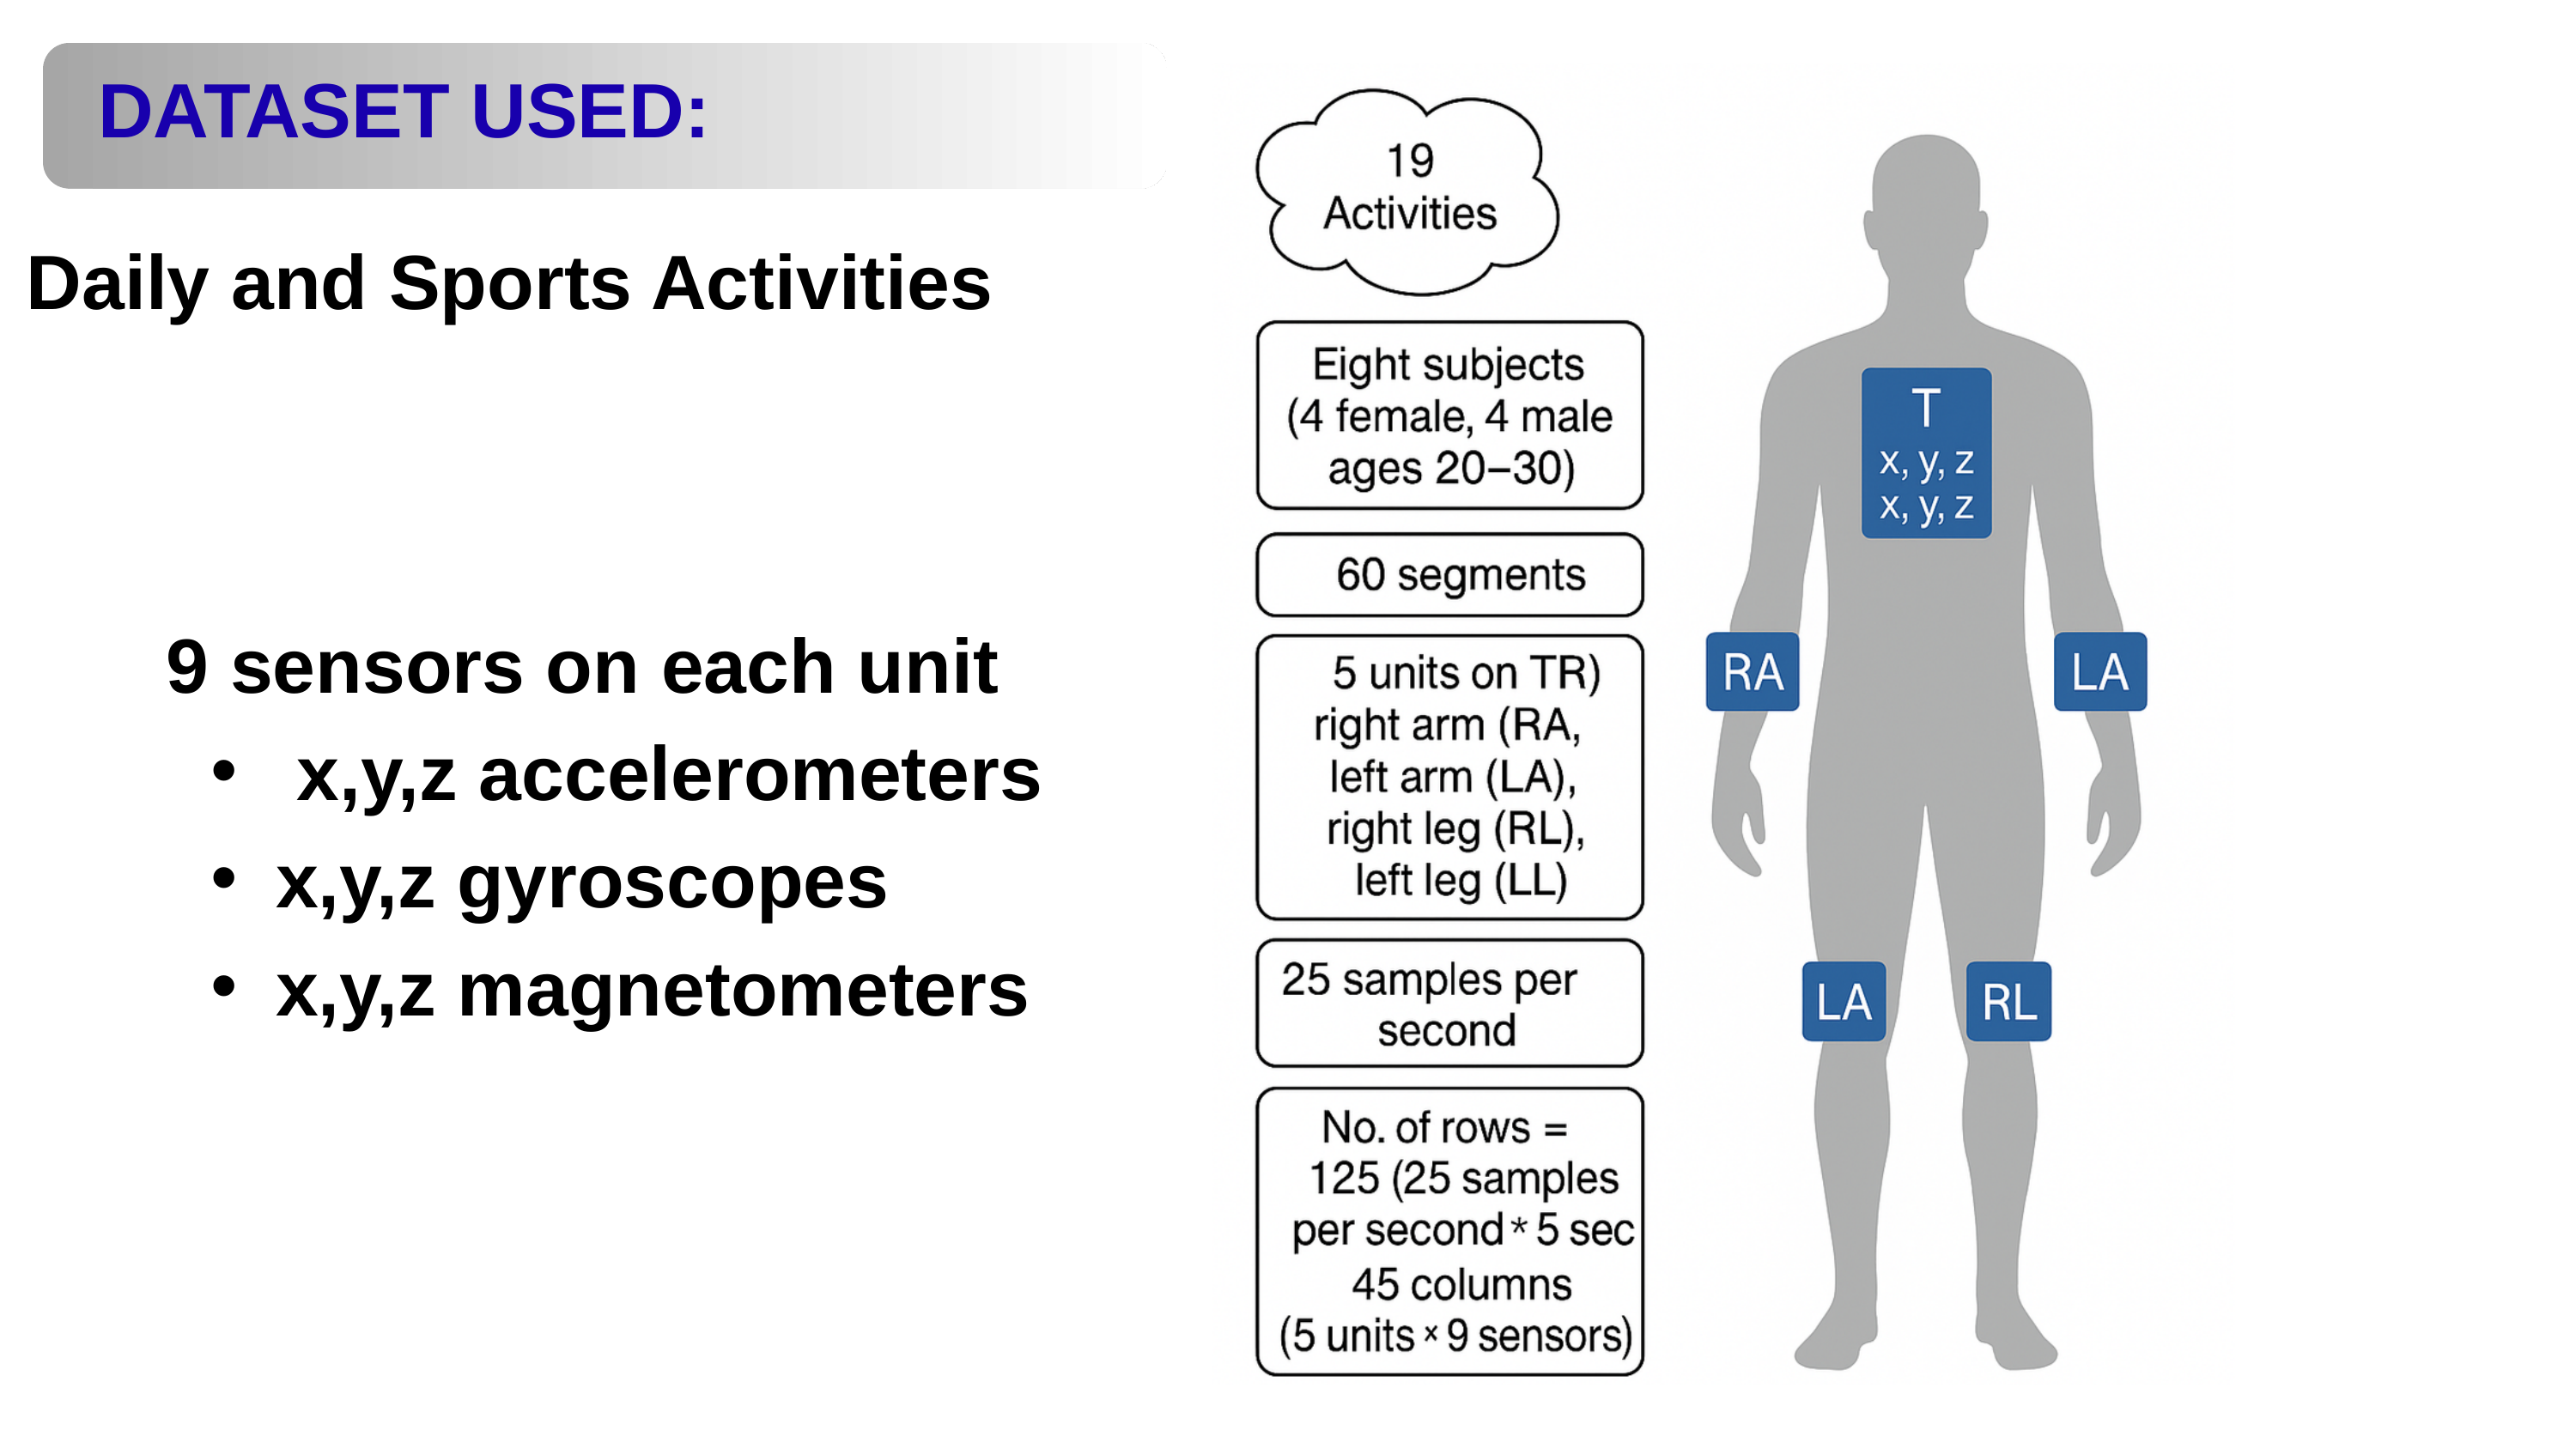

DATASET USED:

Daily and Sports Activities
 9 sensors on each unit
 x,y,z accelerometers
x,y,z gyroscopes
x,y,z magnetometers